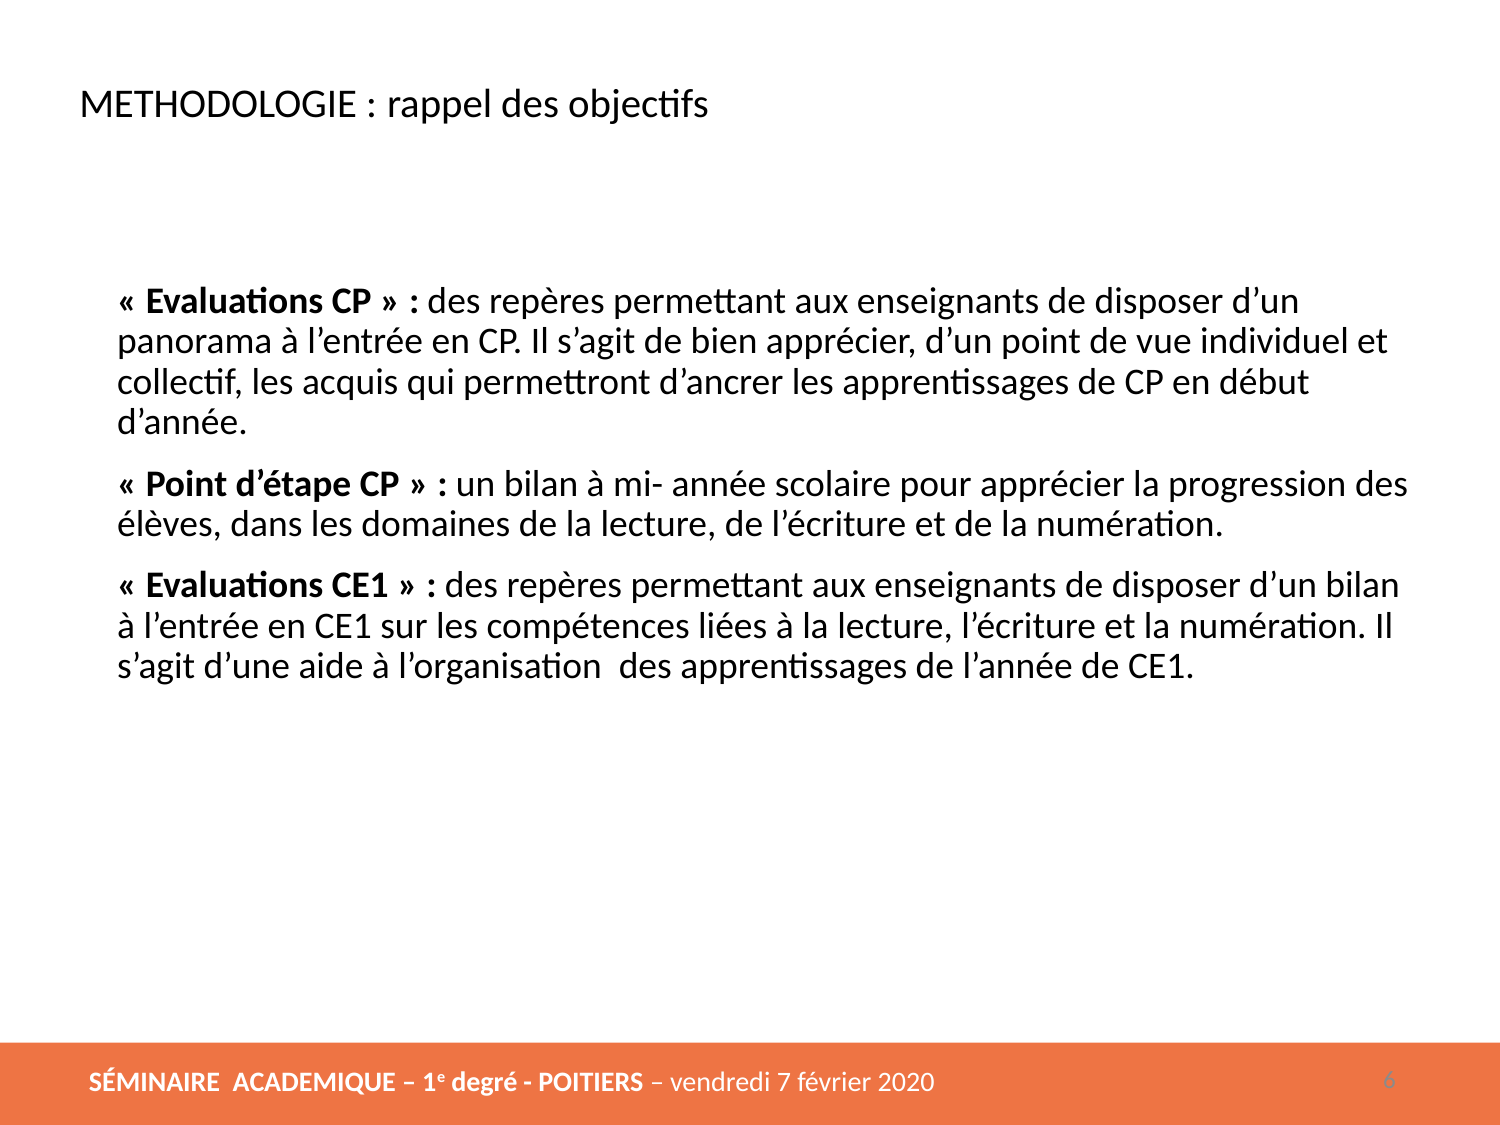

METHODOLOGIE : rappel des objectifs

« Evaluations CP » : des repères permettant aux enseignants de disposer d’un panorama à l’entrée en CP. Il s’agit de bien apprécier, d’un point de vue individuel et collectif, les acquis qui permettront d’ancrer les apprentissages de CP en début d’année.
« Point d’étape CP » : un bilan à mi- année scolaire pour apprécier la progression des élèves, dans les domaines de la lecture, de l’écriture et de la numération.
« Evaluations CE1 » : des repères permettant aux enseignants de disposer d’un bilan à l’entrée en CE1 sur les compétences liées à la lecture, l’écriture et la numération. Il s’agit d’une aide à l’organisation  des apprentissages de l’année de CE1.

6